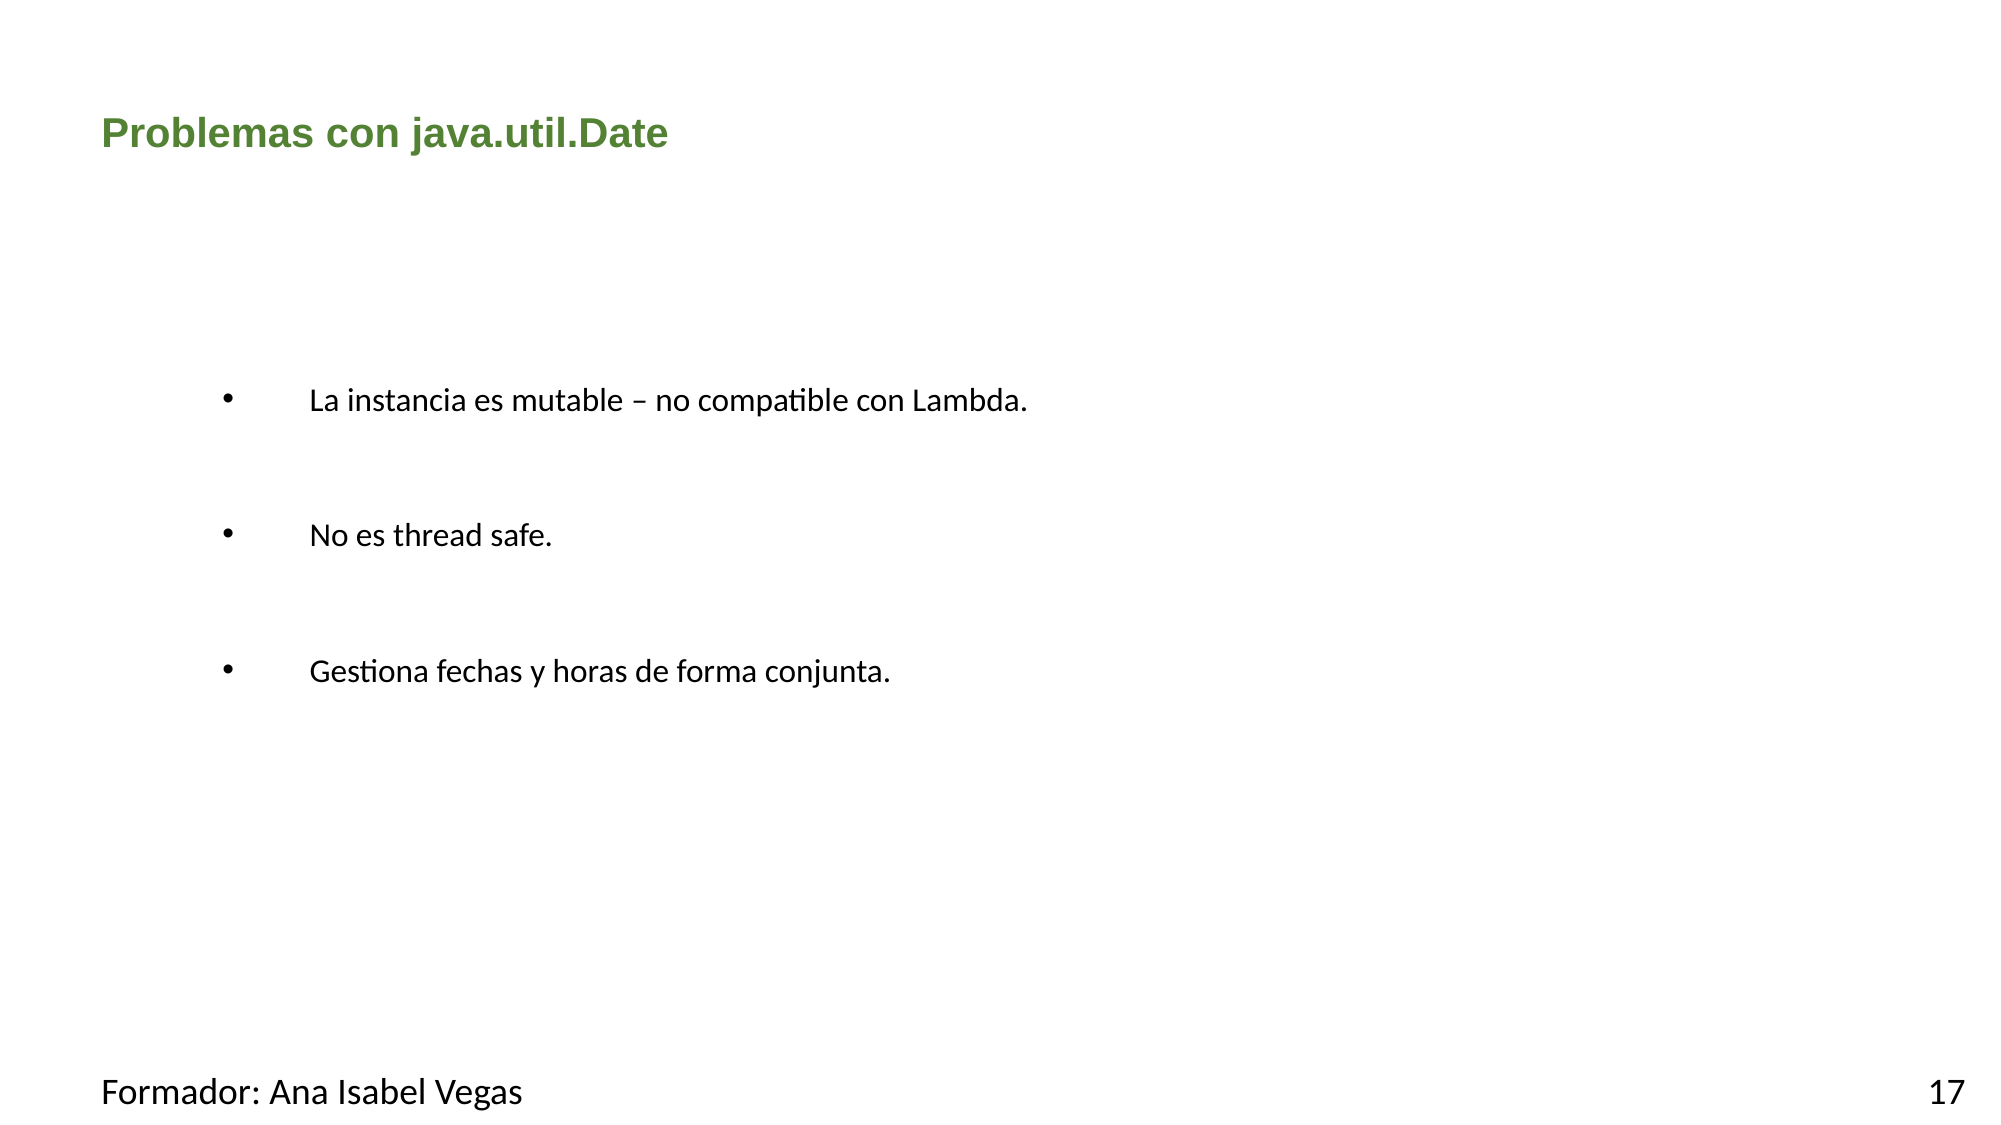

# Problemas con java.util.Date
La instancia es mutable – no compatible con Lambda.

No es thread safe.

Gestiona fechas y horas de forma conjunta.
Formador: Ana Isabel Vegas
17